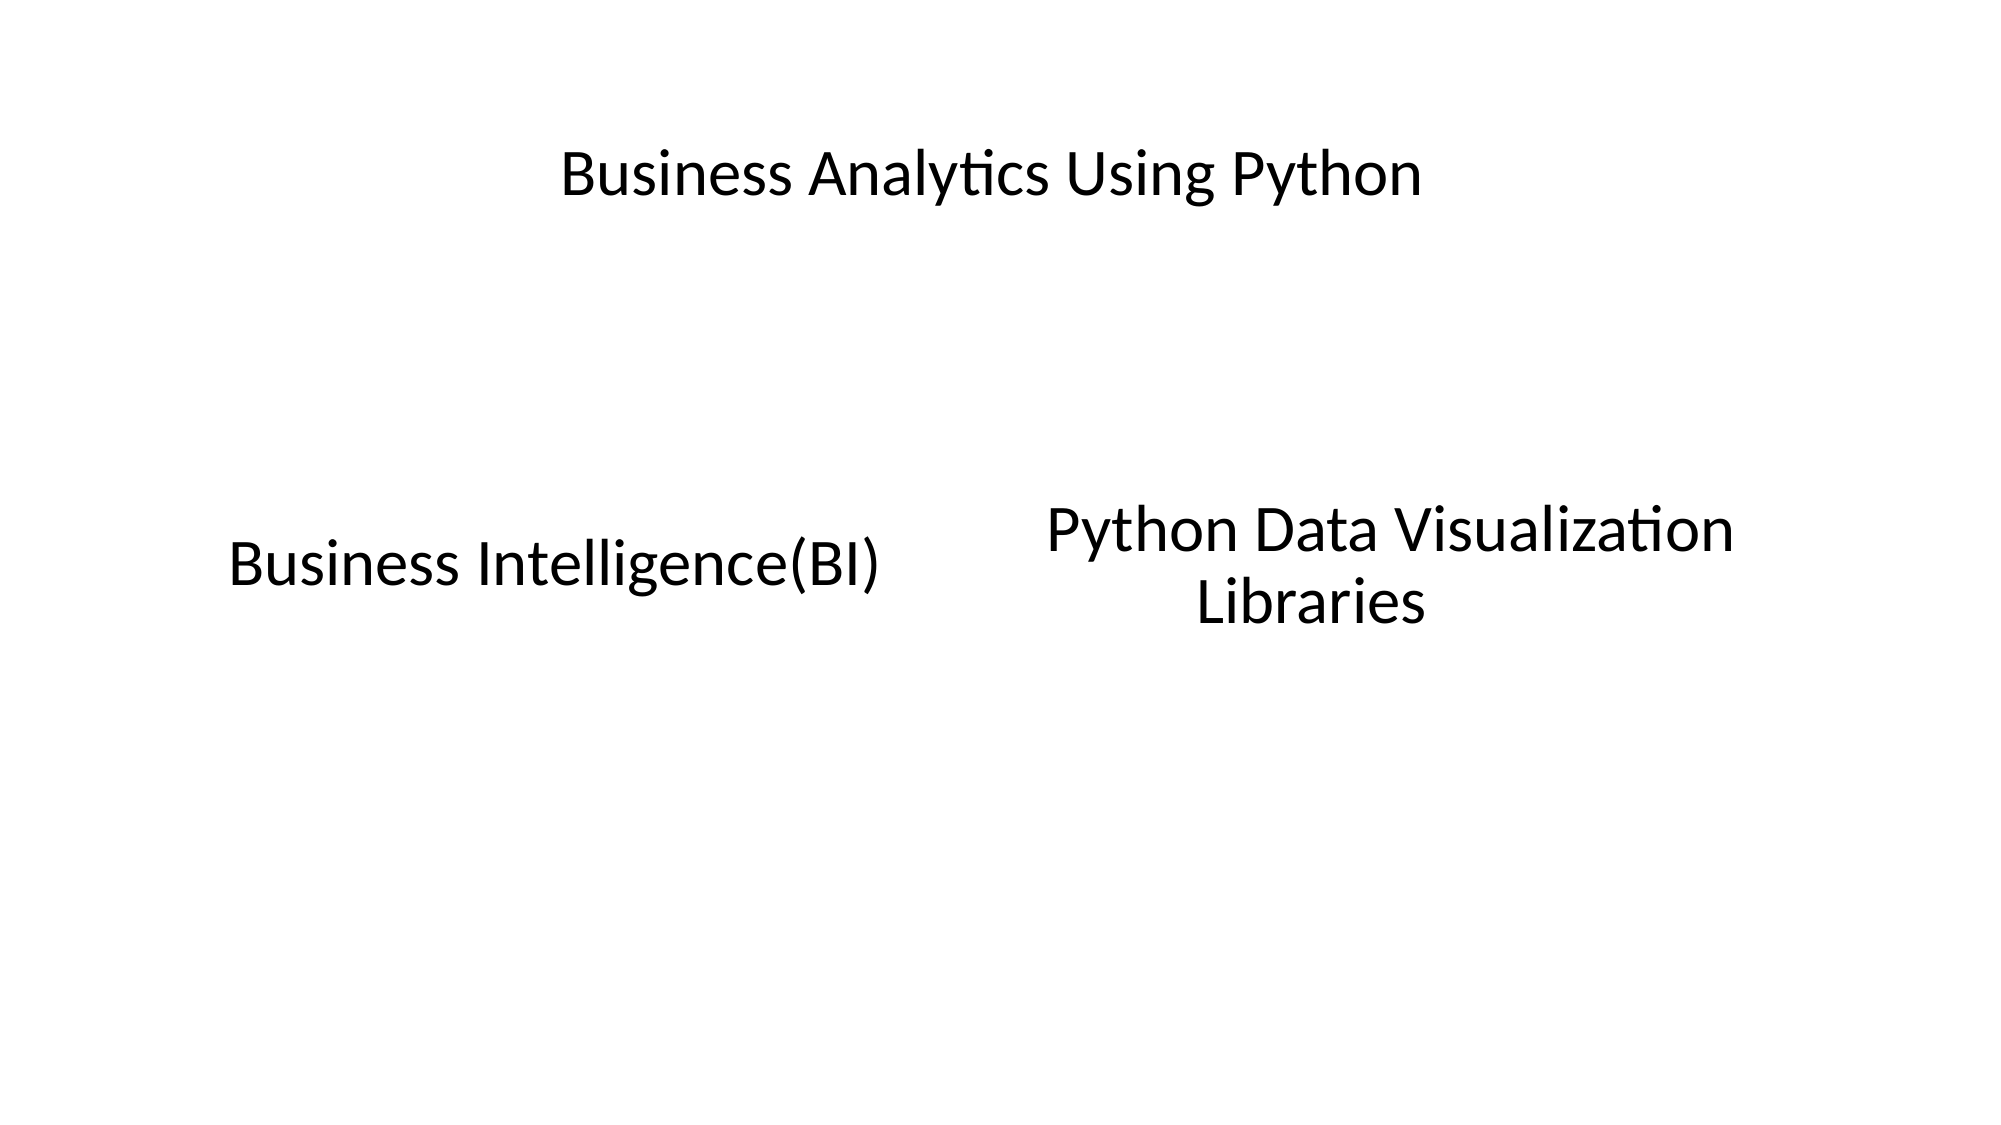

# Business Analytics Using Python

Business Intelligence(BI)
		Python Data Visualization   				Libraries